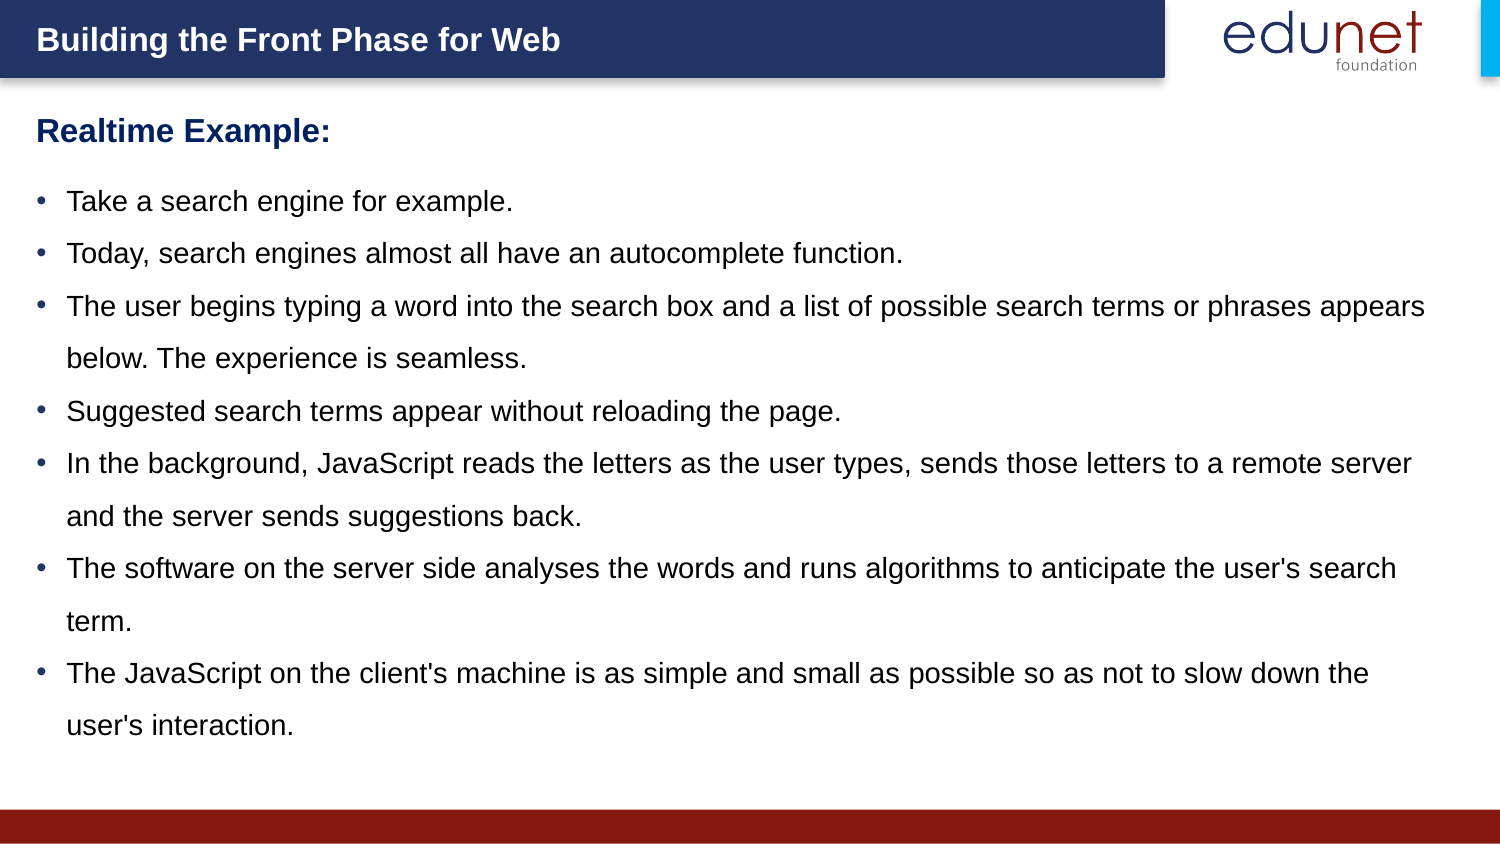

Realtime Example:
Take a search engine for example.
Today, search engines almost all have an autocomplete function.
The user begins typing a word into the search box and a list of possible search terms or phrases appears below. The experience is seamless.
Suggested search terms appear without reloading the page.
In the background, JavaScript reads the letters as the user types, sends those letters to a remote server and the server sends suggestions back.
The software on the server side analyses the words and runs algorithms to anticipate the user's search term.
The JavaScript on the client's machine is as simple and small as possible so as not to slow down the user's interaction.